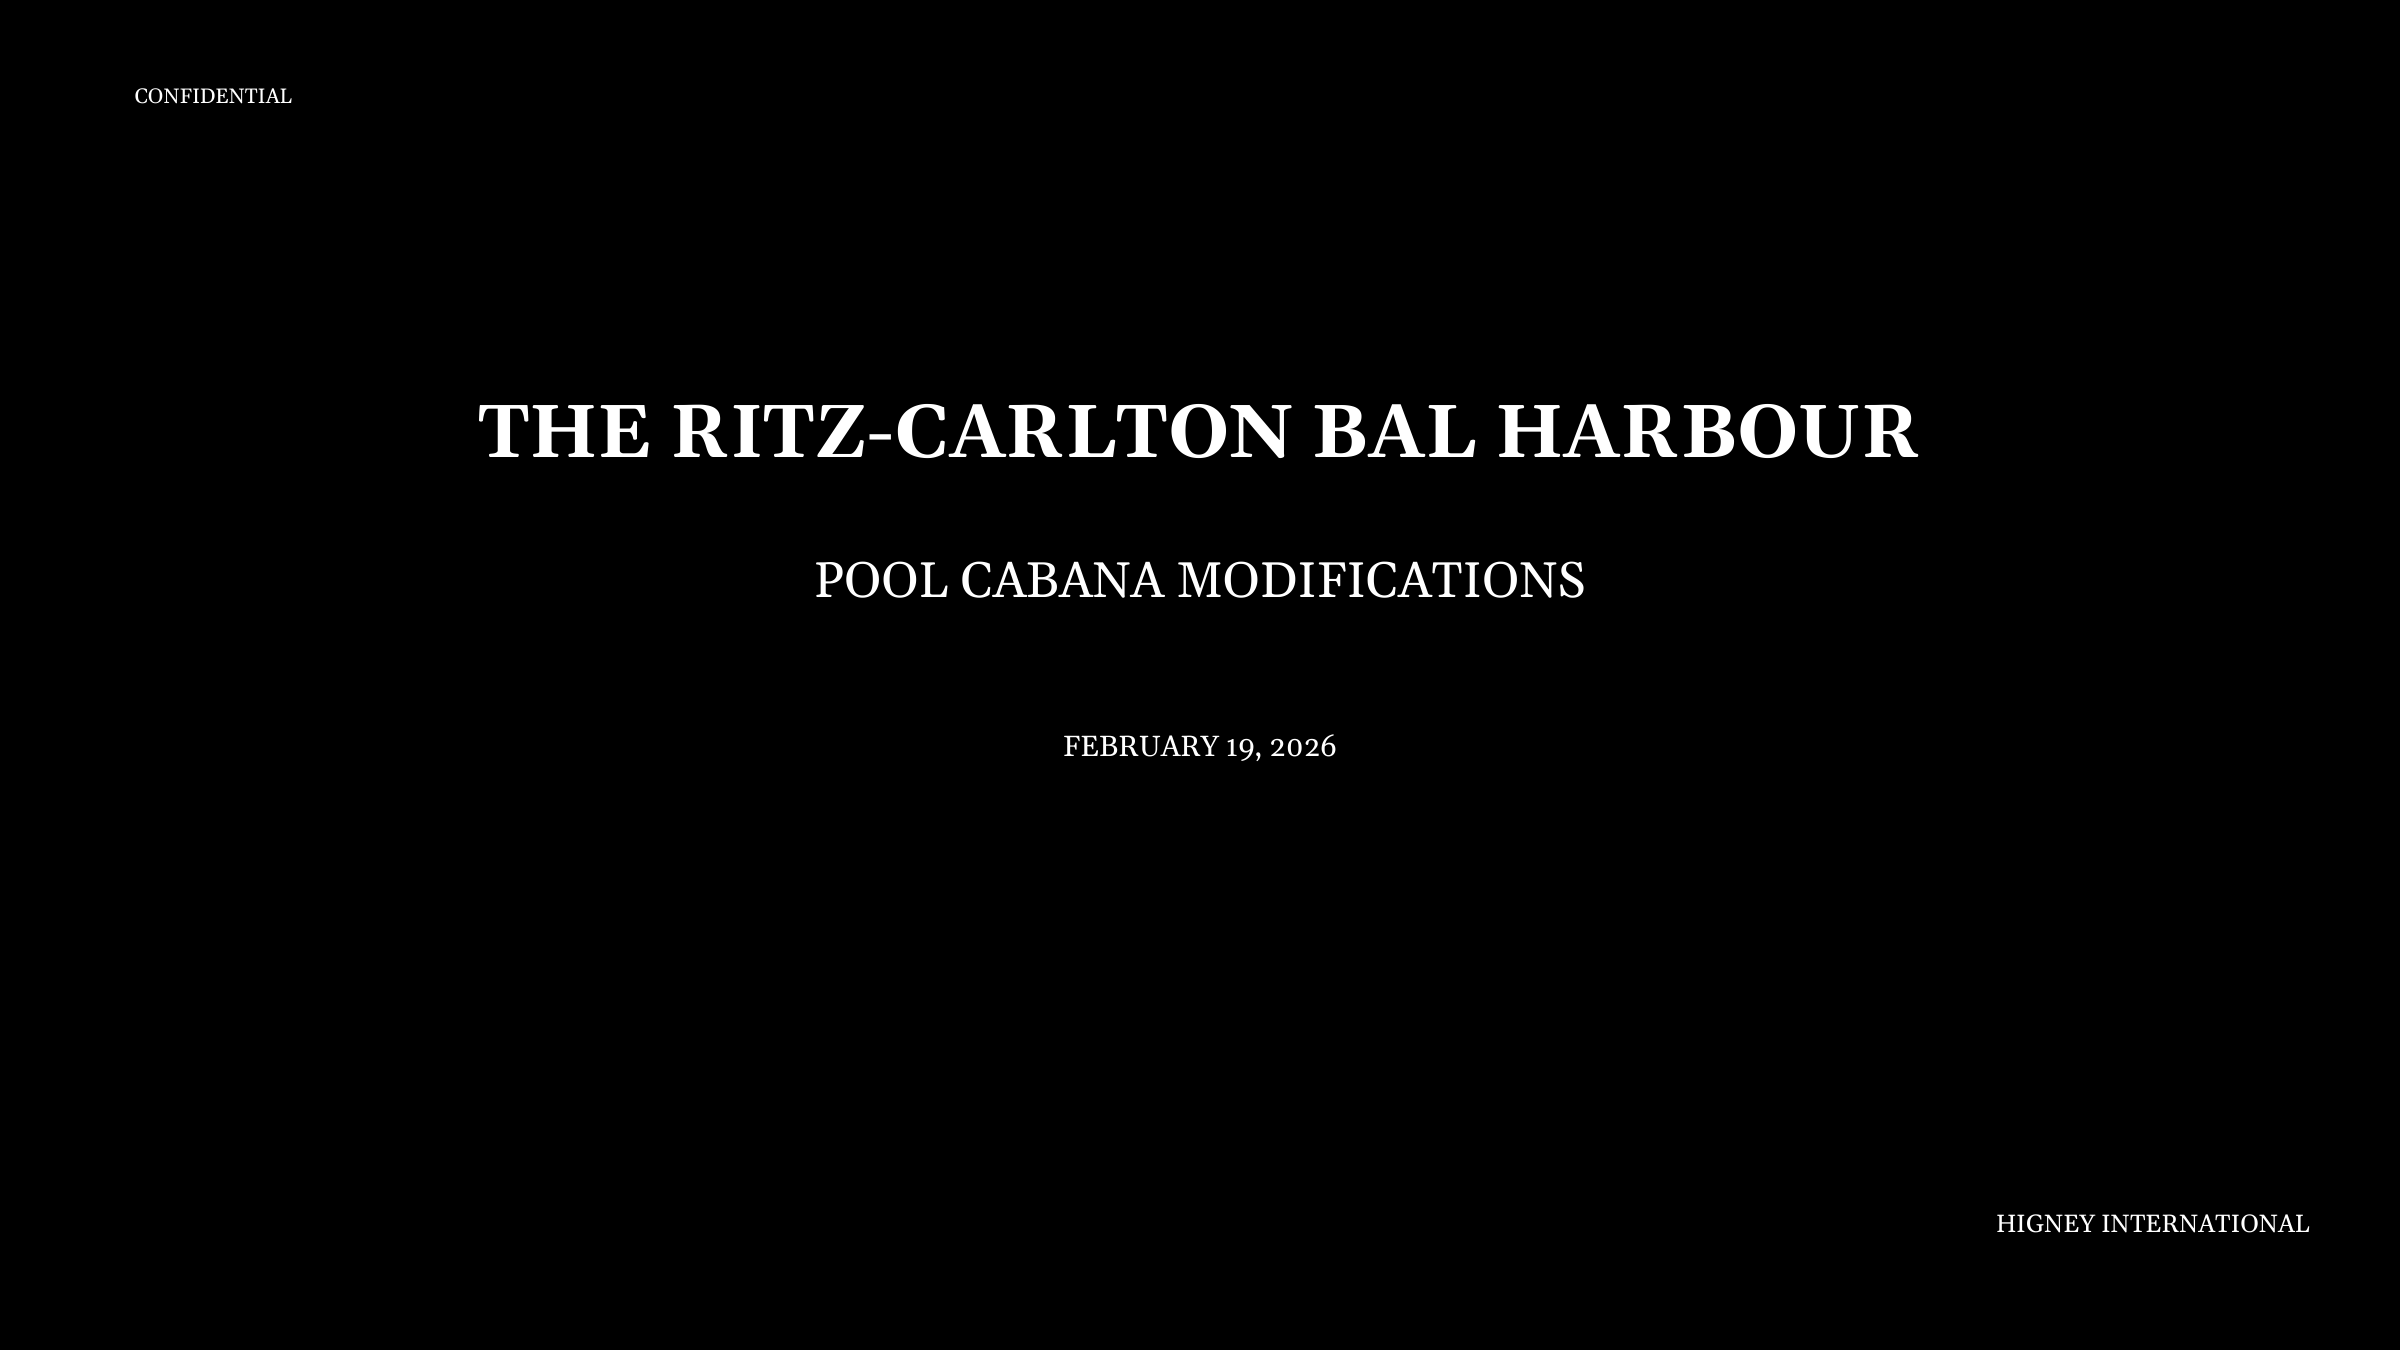

CONFIDENTIAL
THE RITZ-CARLTON BAL HARBOUR
POOL CABANA MODIFICATIONS
FEBRUARY 19, 2026
HIGNEY INTERNATIONAL